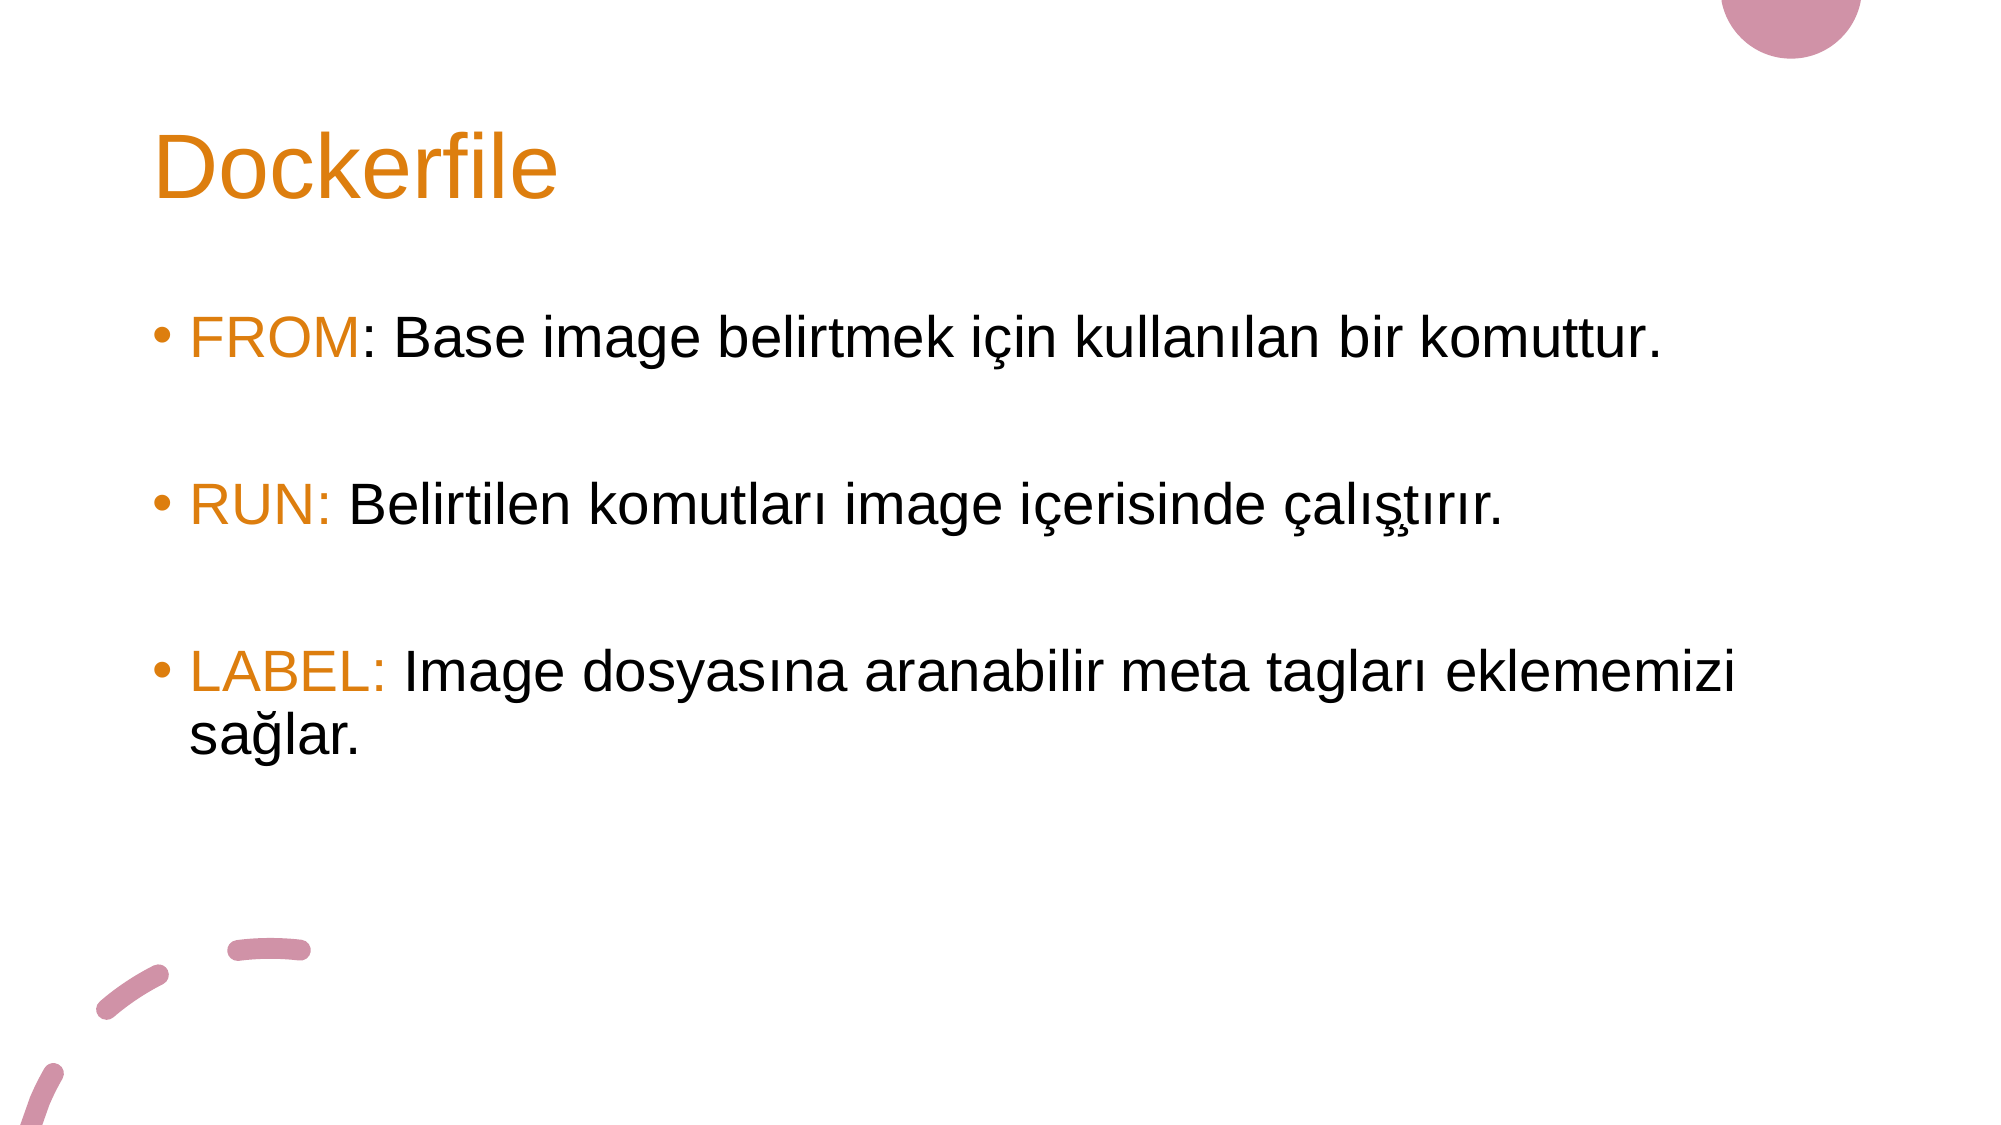

# Dockerfile
FROM: Base image belirtmek için kullanılan bir komuttur.

RUN: Belirtilen komutları image içerisinde çalış̧tırır.

LABEL: Image dosyasına aranabilir meta tagları eklememizi sağlar.